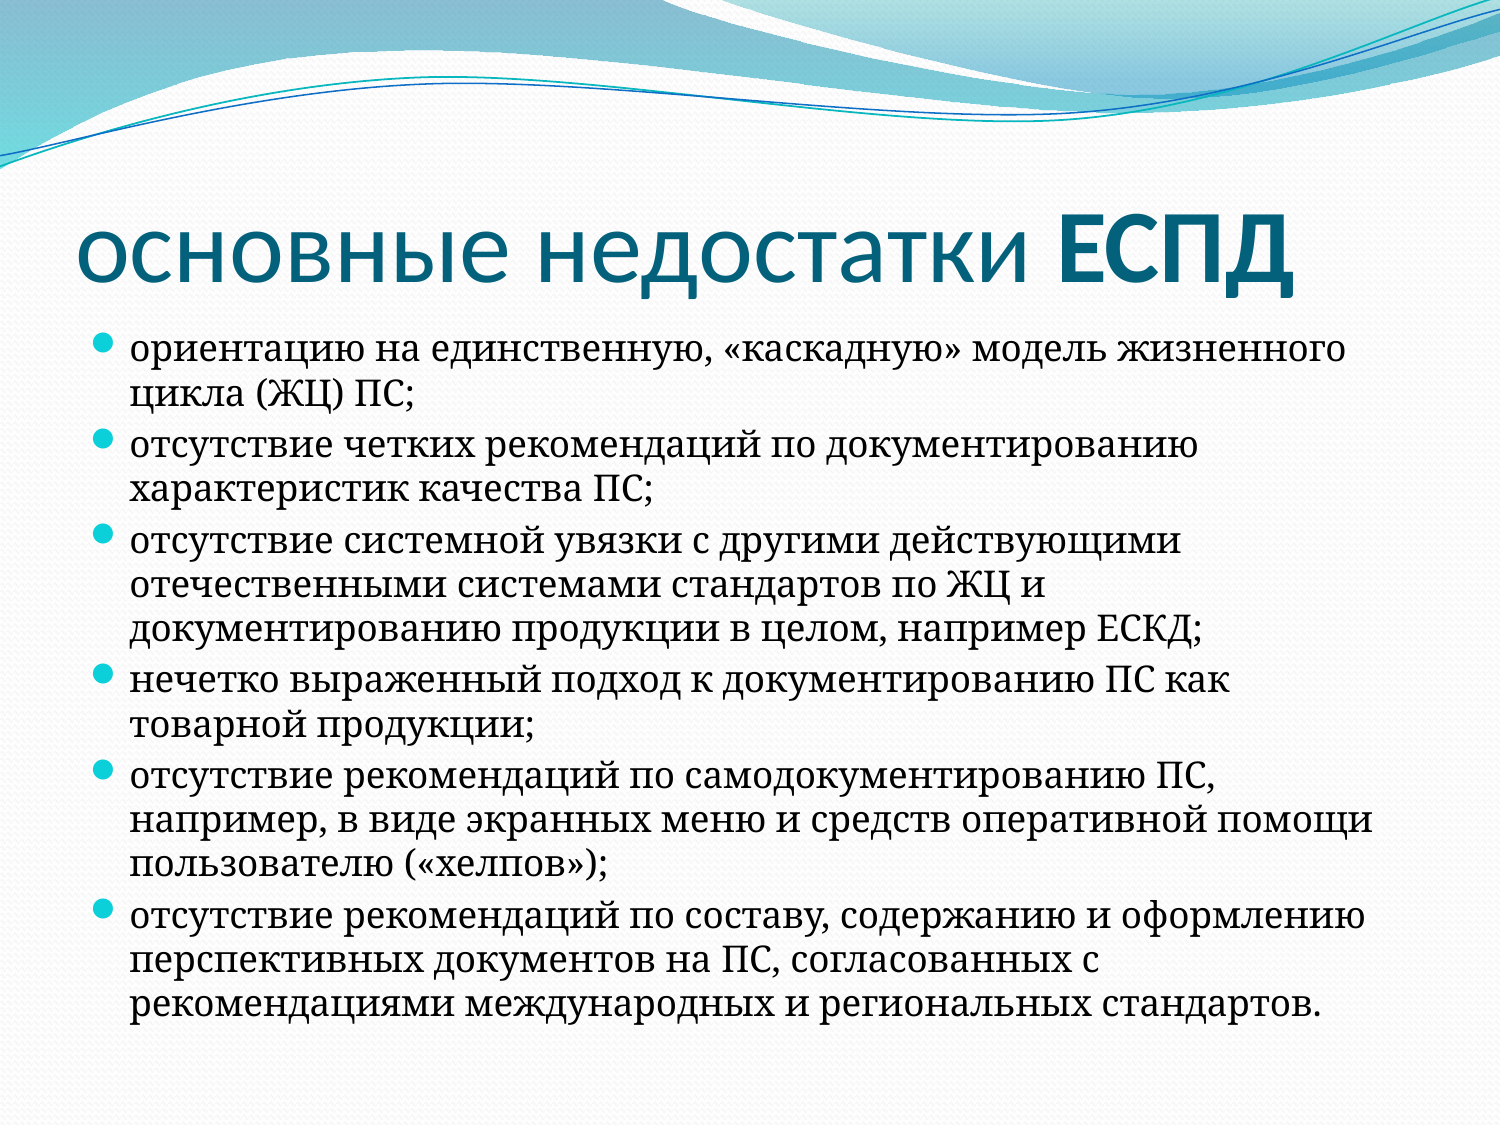

# основные недостатки ЕСПД
ориентацию на единственную, «каскадную» модель жизненного цикла (ЖЦ) ПС;
отсутствие четких рекомендаций по документированию характеристик качества ПС;
отсутствие системной увязки с другими действующими отечественными системами стандартов по ЖЦ и документированию продук­ции в целом, например ЕСКД;
нечетко выраженный подход к документированию ПС как товарной продукции;
отсутствие рекомендаций по самодокументированию ПС, например, в виде экранных меню и средств оперативной помощи пользователю («хелпов»);
отсутствие рекомендаций по составу, содержанию и оформлению перспективных документов на ПС, согласованных с рекомендациями международных и региональных стандартов.